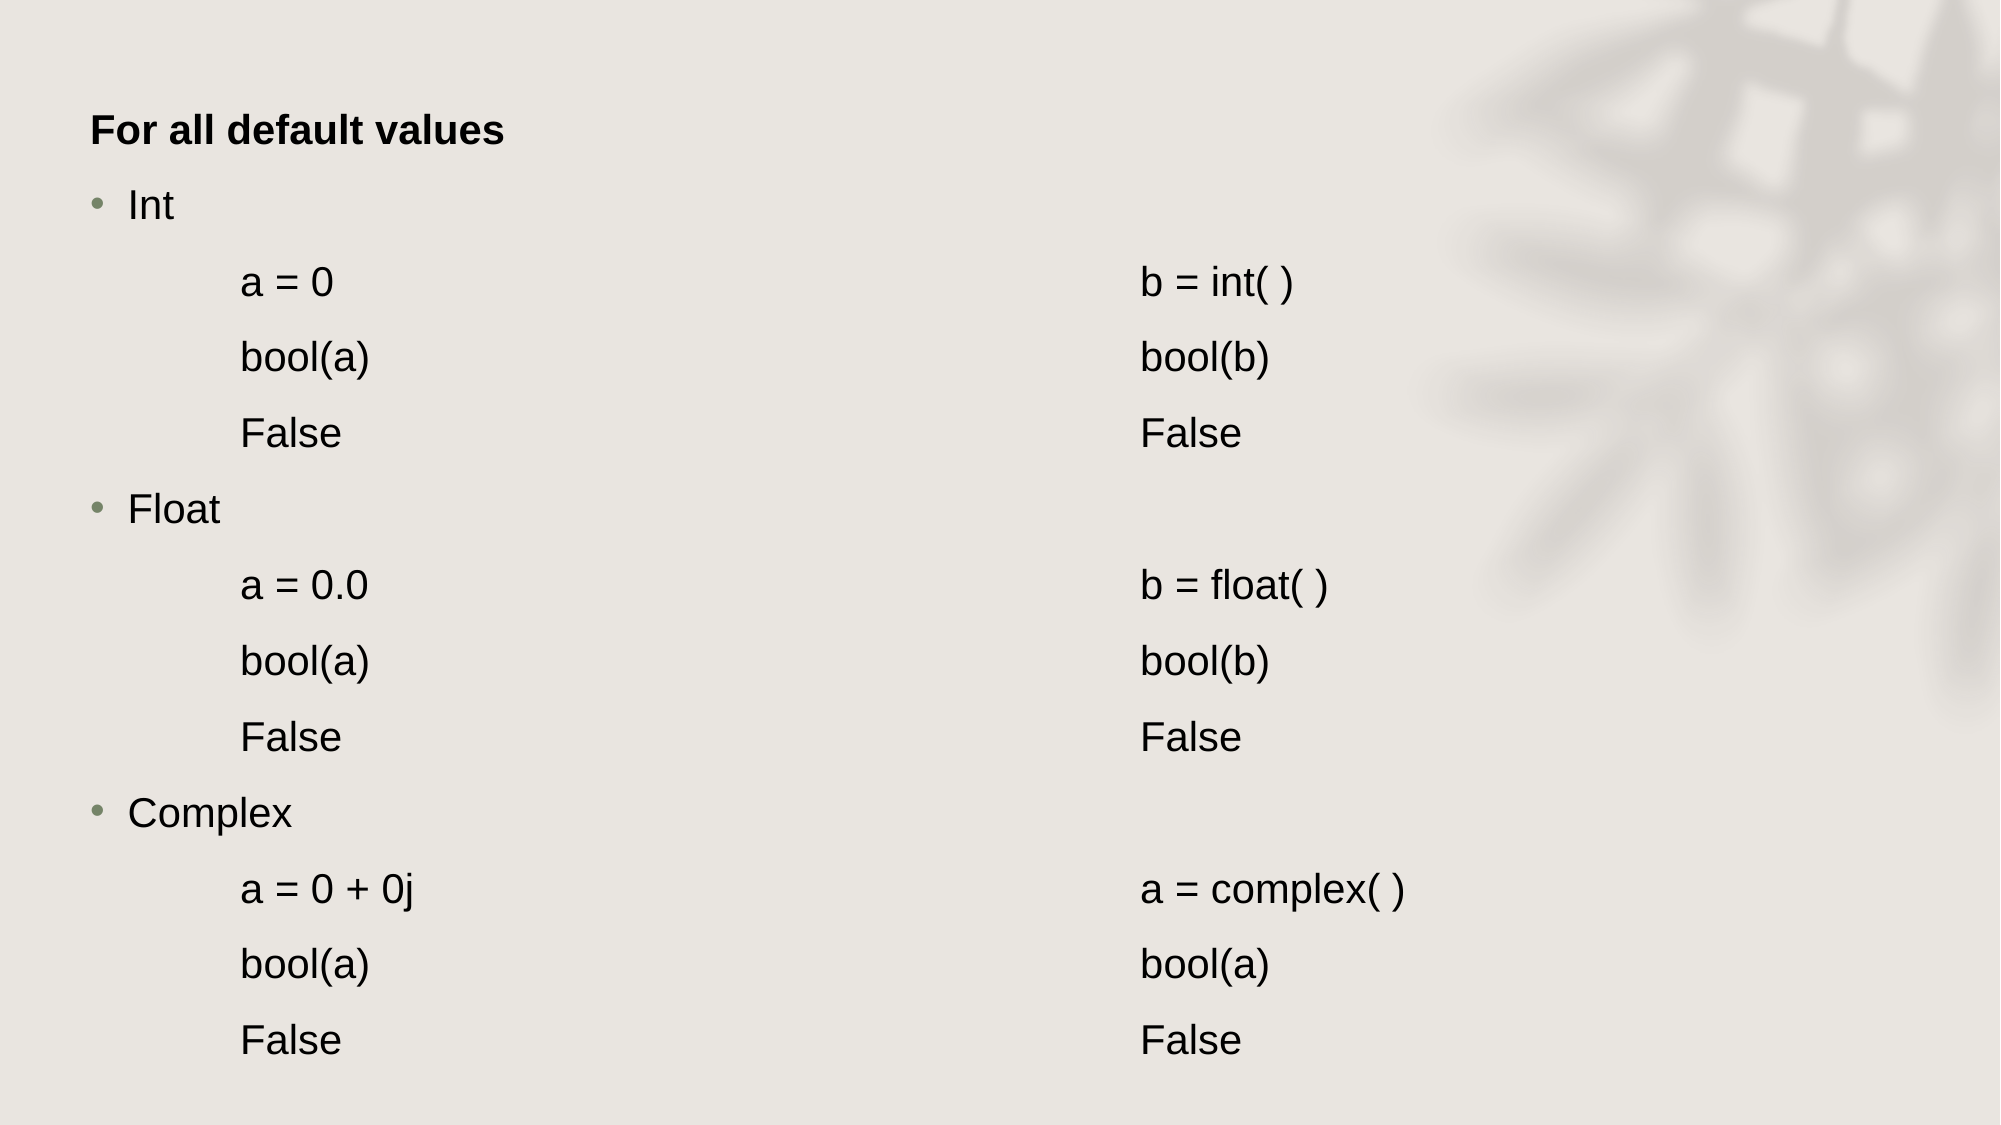

For all default values
Int
	a = 0						b = int( )
	bool(a)						bool(b)
	False						False
Float
	a = 0.0						b = float( )
	bool(a)						bool(b)
	False						False
Complex
	a = 0 + 0j					a = complex( )
	bool(a)						bool(a)
	False						False